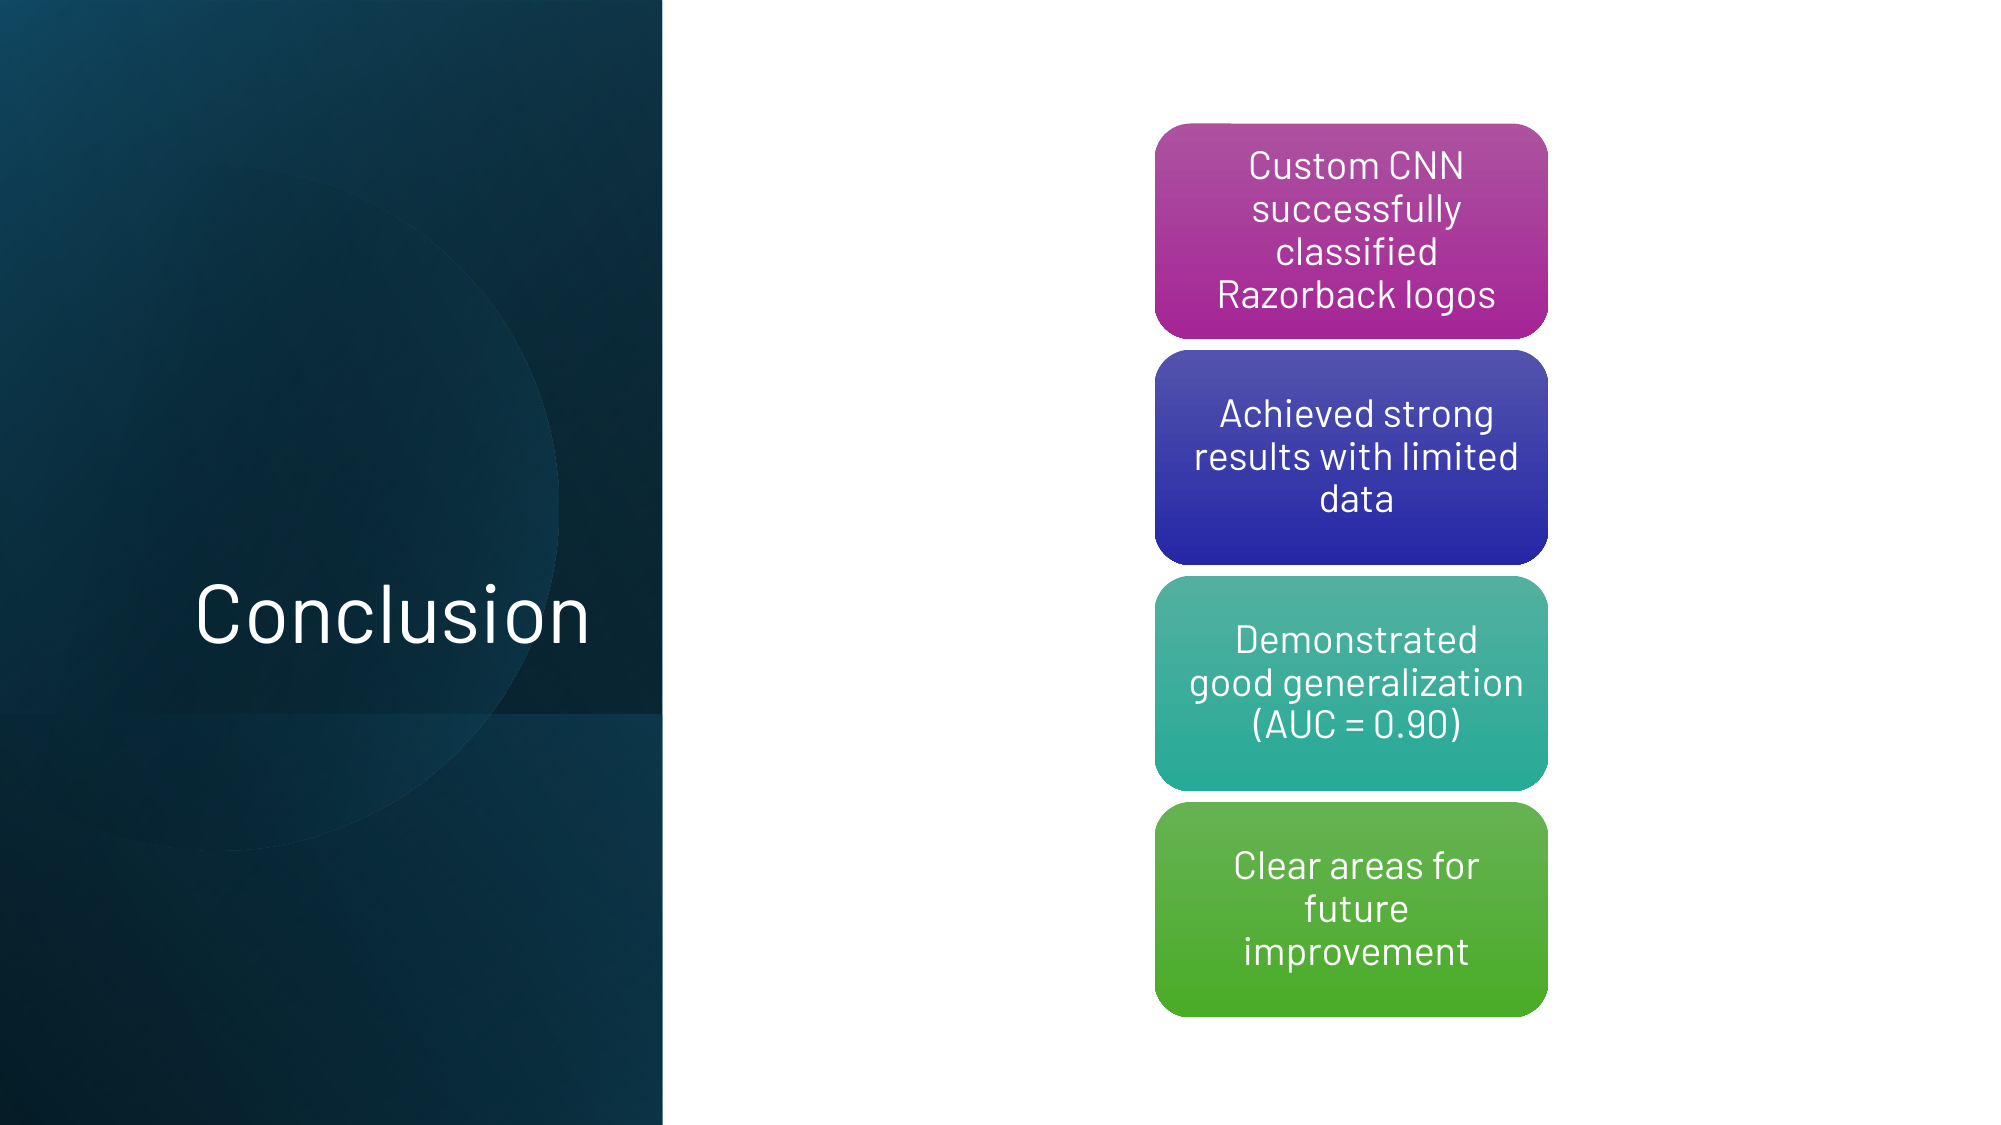

Custom CNN successfully classified Razorback logos
Achieved strong results with limited data
Demonstrated good generalization (AUC = 0.90)
Clear areas for future improvement

# Conclusion